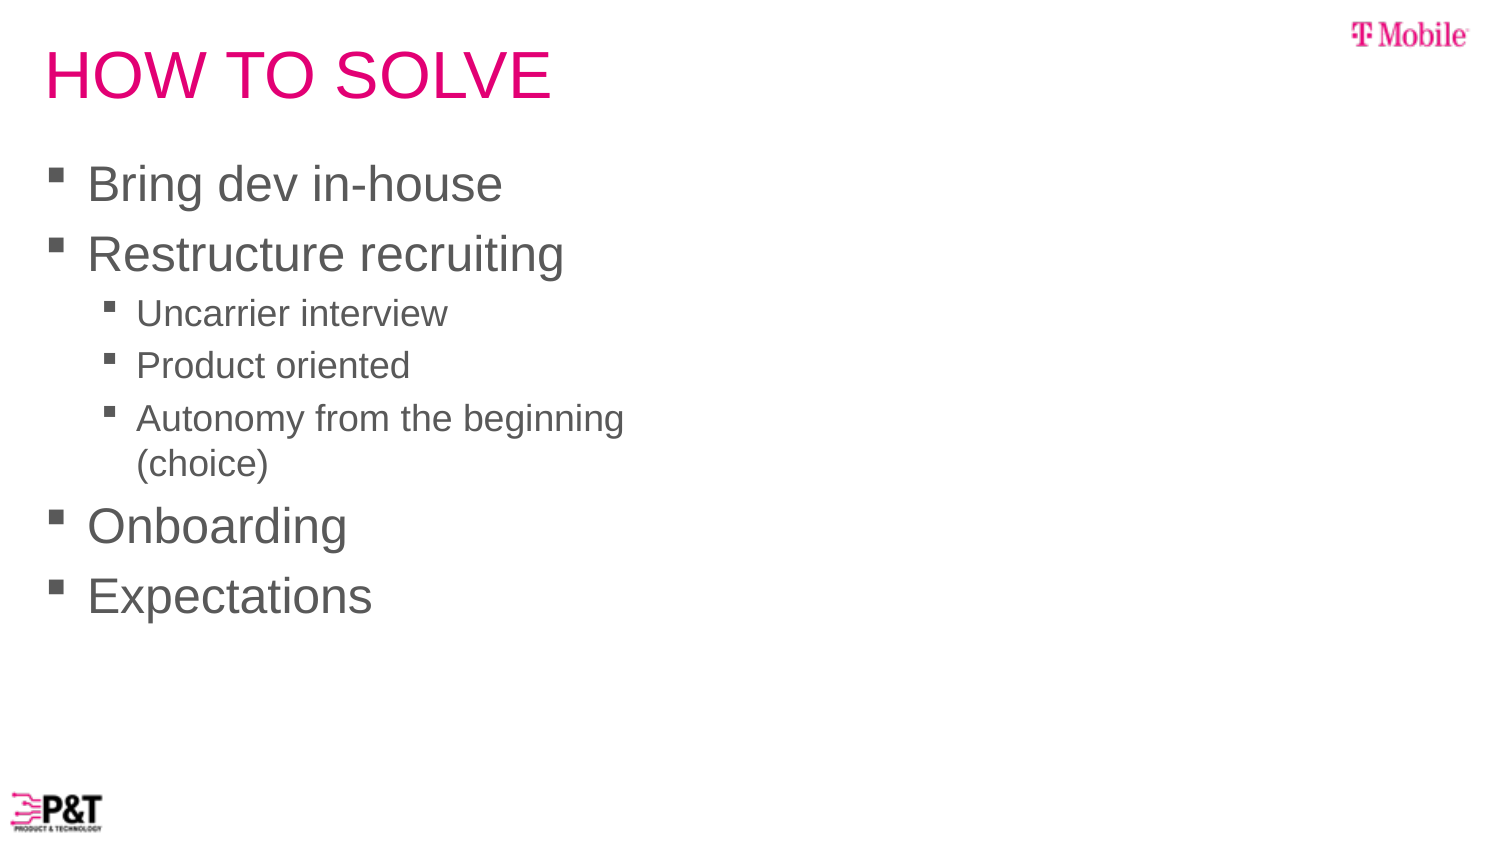

# HOW TO SOLVE
Bring dev in-house
Restructure recruiting
Uncarrier interview
Product oriented
Autonomy from the beginning (choice)
Onboarding
Expectations